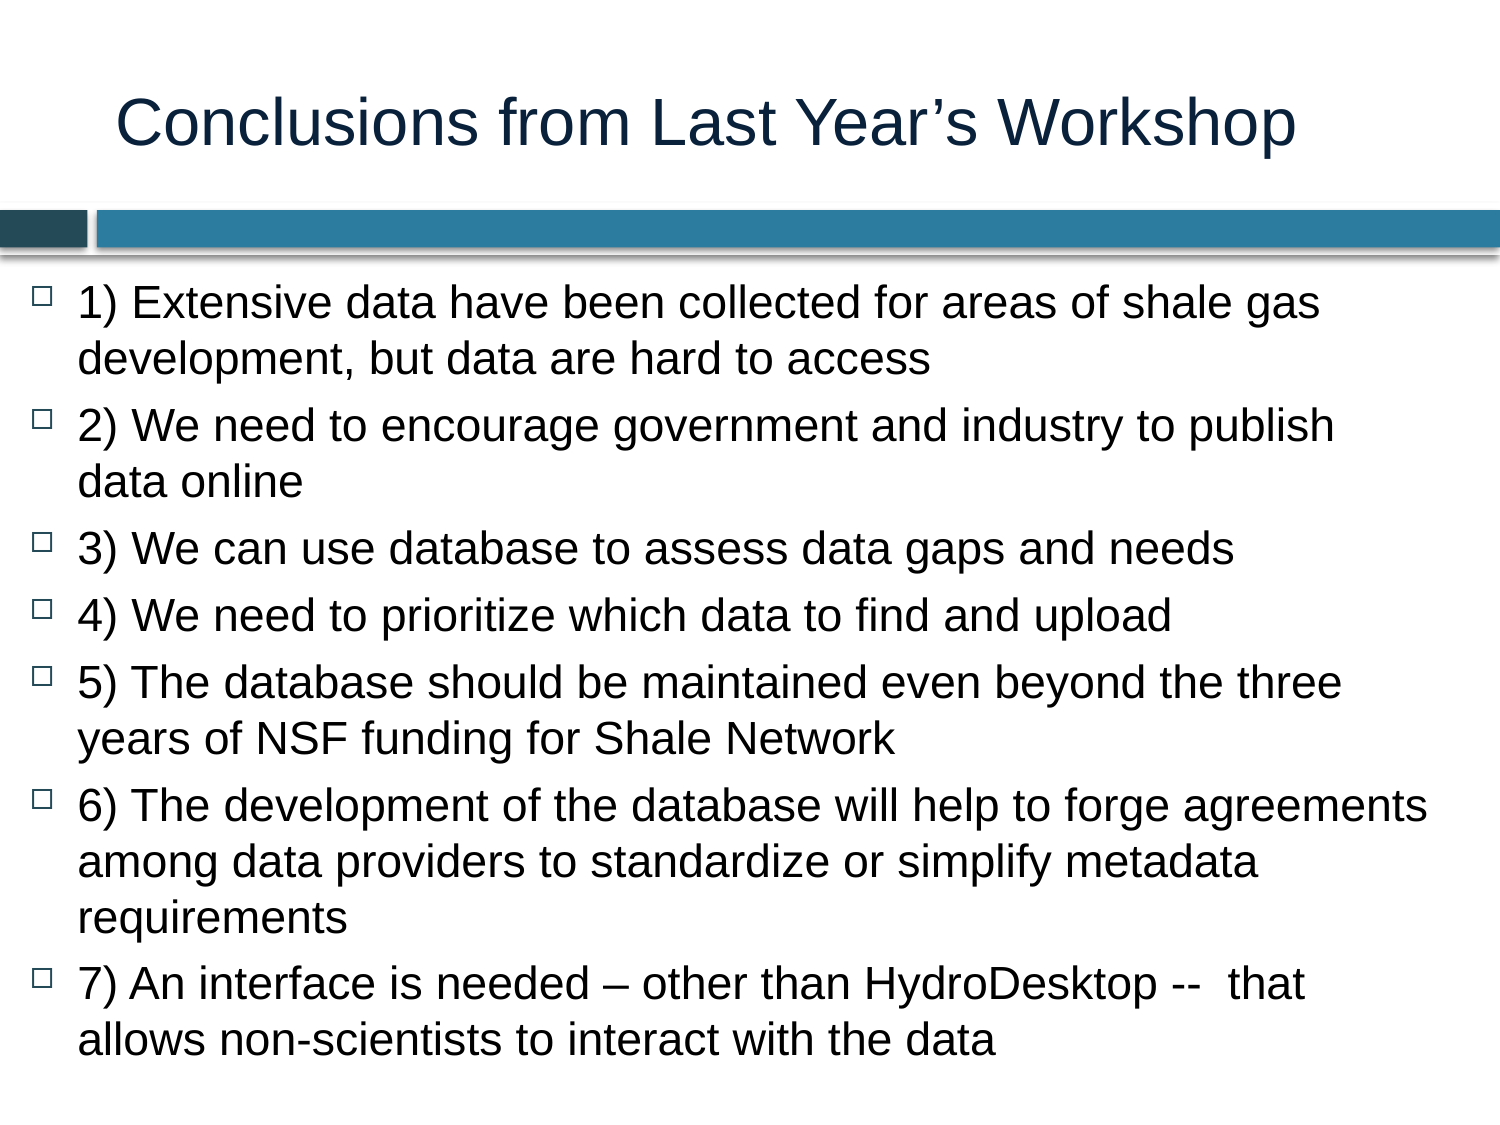

# Conclusions from Last Year’s Workshop
1) Extensive data have been collected for areas of shale gas development, but data are hard to access
2) We need to encourage government and industry to publish data online
3) We can use database to assess data gaps and needs
4) We need to prioritize which data to find and upload
5) The database should be maintained even beyond the three years of NSF funding for Shale Network
6) The development of the database will help to forge agreements among data providers to standardize or simplify metadata requirements
7) An interface is needed – other than HydroDesktop --  that allows non-scientists to interact with the data